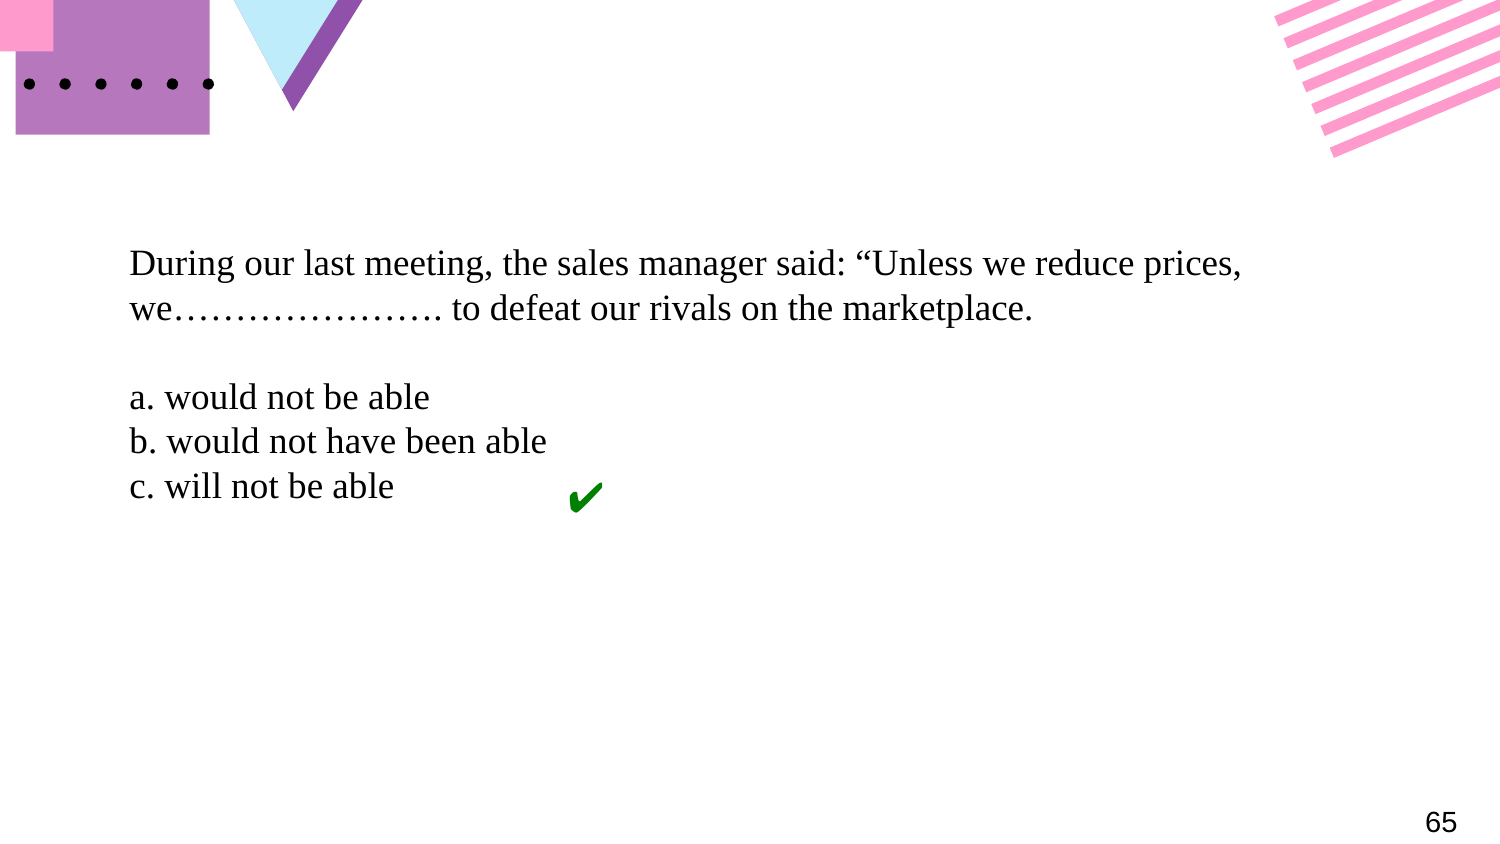

# During our last meeting, the sales manager said: “Unless we reduce prices, we…………………. to defeat our rivals on the marketplace. a. would not be able b. would not have been able  c. will not be able
✔
65